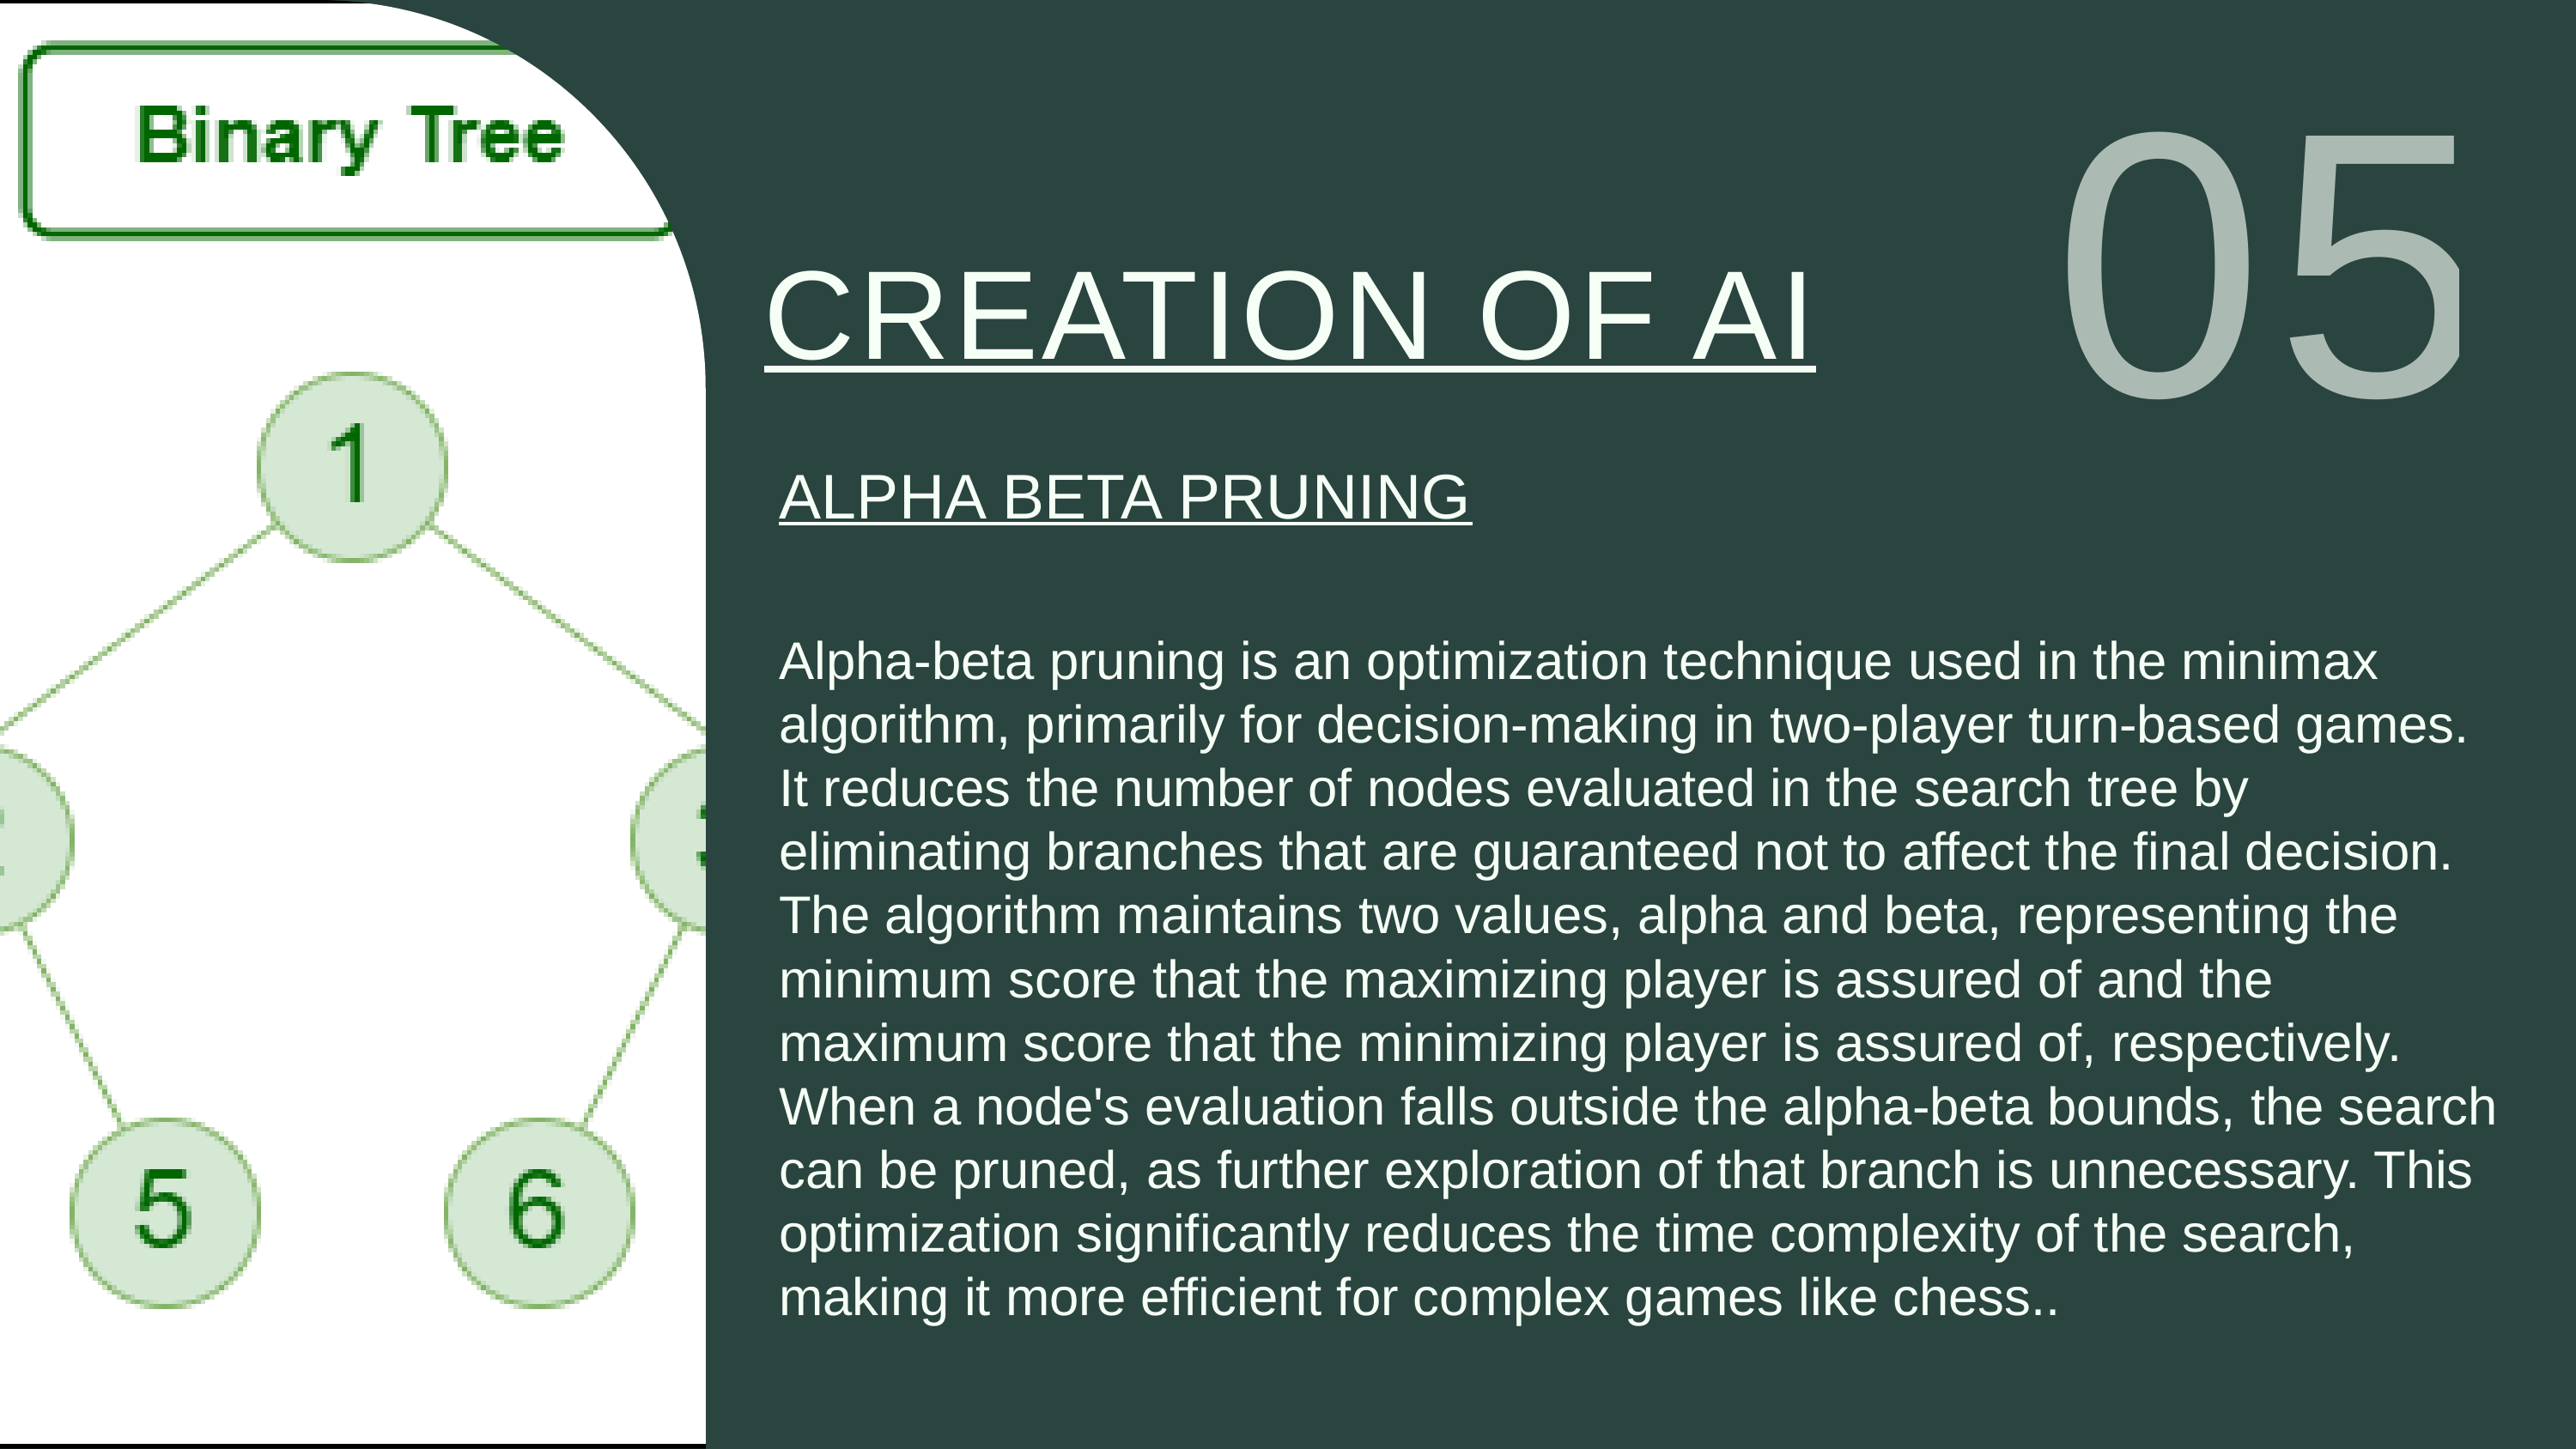

05
CREATION OF AI
ALPHA BETA PRUNING

Alpha-beta pruning is an optimization technique used in the minimax algorithm, primarily for decision-making in two-player turn-based games. It reduces the number of nodes evaluated in the search tree by eliminating branches that are guaranteed not to affect the final decision. The algorithm maintains two values, alpha and beta, representing the minimum score that the maximizing player is assured of and the maximum score that the minimizing player is assured of, respectively. When a node's evaluation falls outside the alpha-beta bounds, the search can be pruned, as further exploration of that branch is unnecessary. This optimization significantly reduces the time complexity of the search, making it more efficient for complex games like chess..